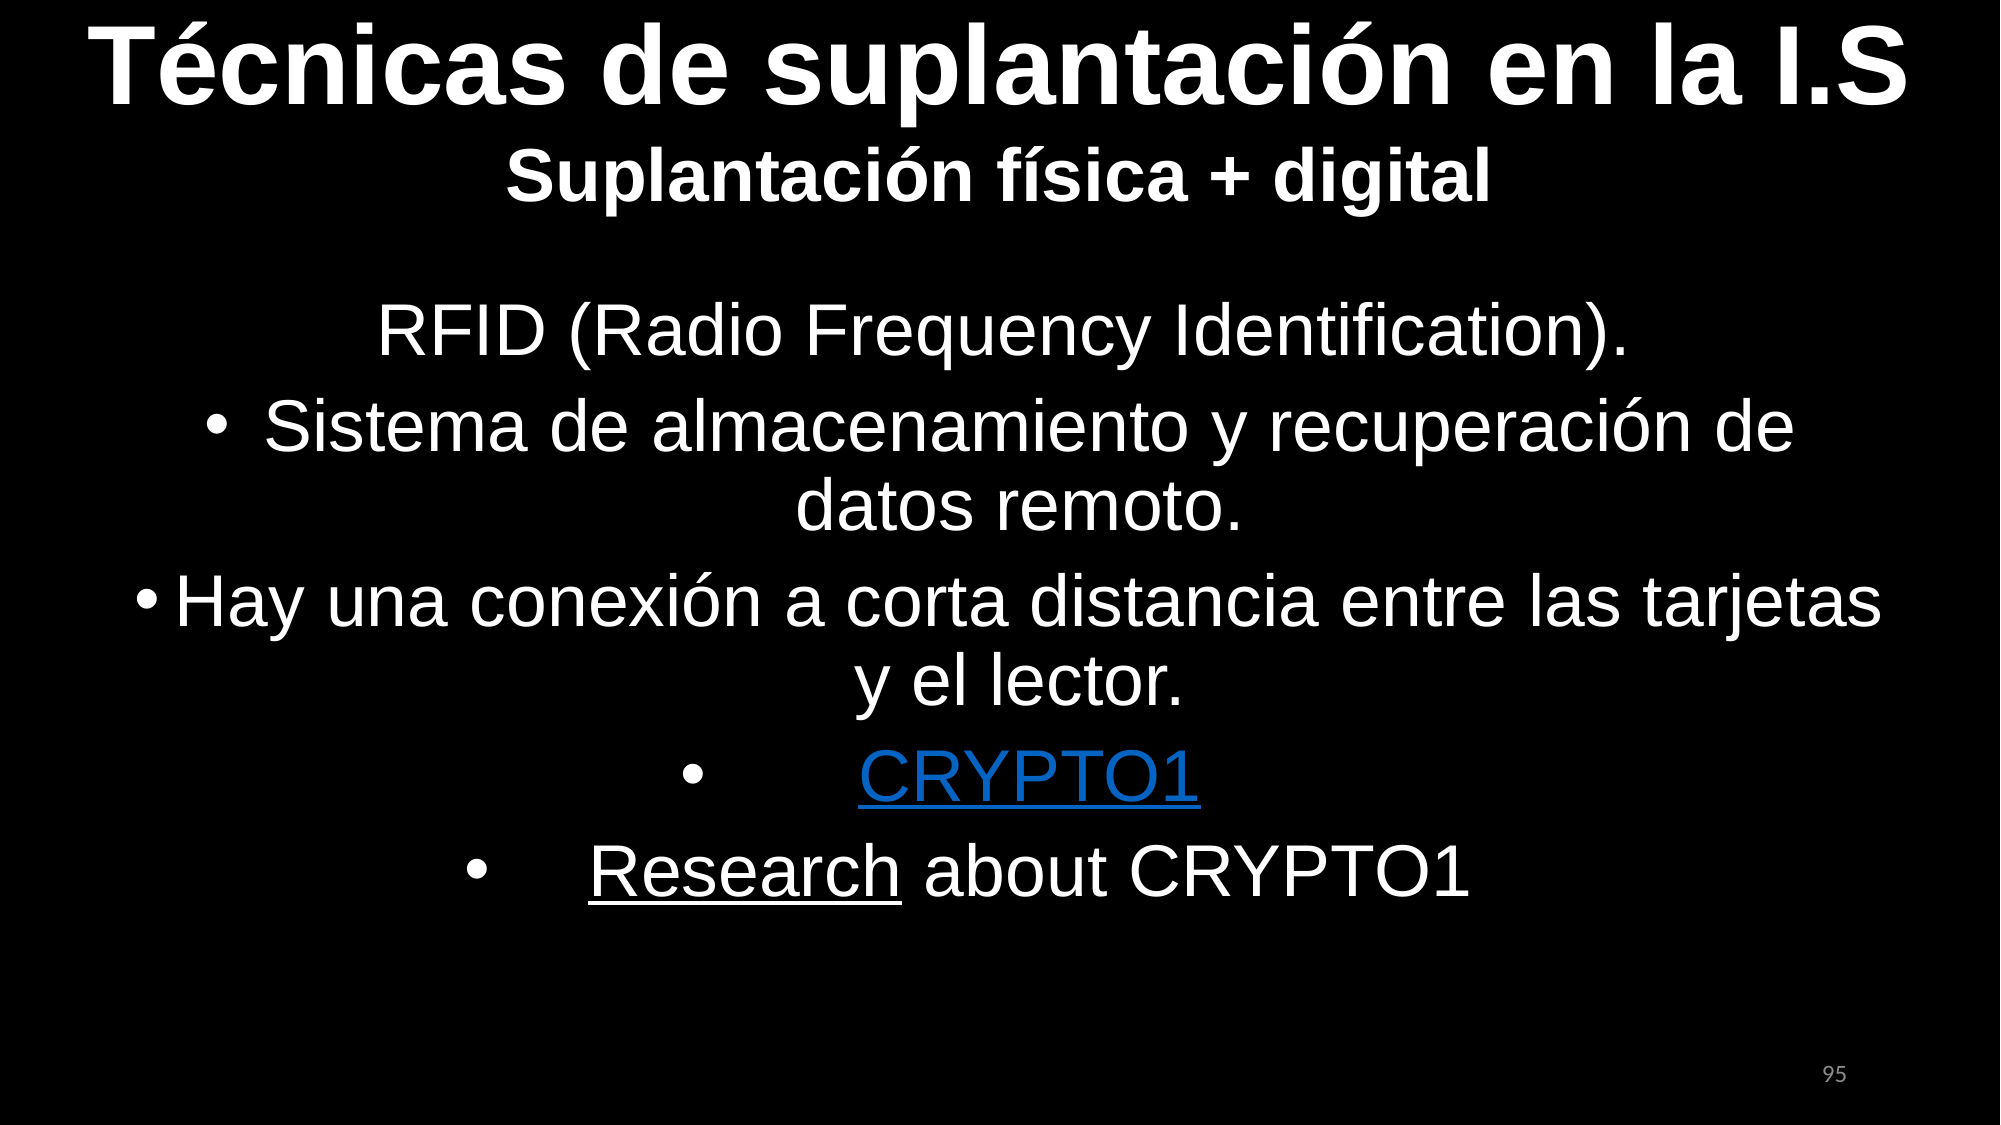

Técnicas de suplantación en la I.S
Suplantación física + digital

RFID (Radio Frequency Identification).
Sistema de almacenamiento y recuperación de datos remoto.
Hay una conexión a corta distancia entre las tarjetas y el lector.
CRYPTO1
Research about CRYPTO1

95